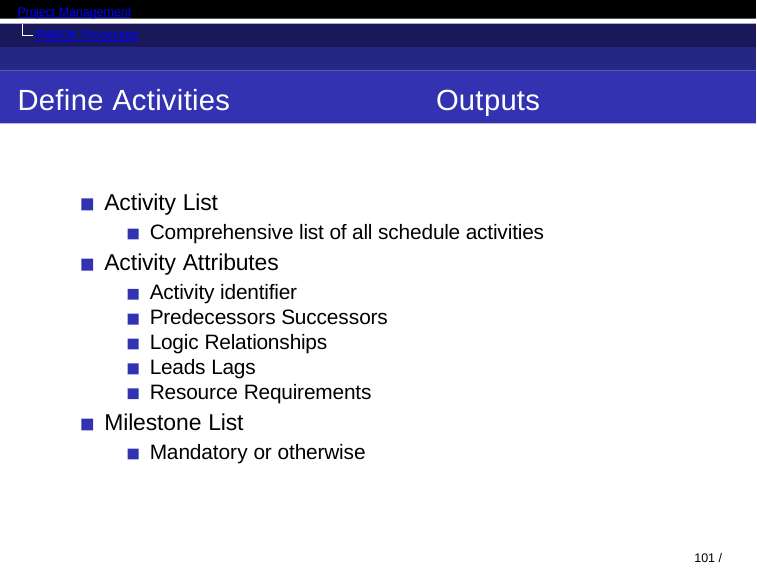

Project Management

PMBOK Processes

Define Activities
Outputs
Activity List
Comprehensive list of all schedule activities
Activity Attributes
Activity identifier  Predecessors Successors  Logic Relationships
Leads Lags
Resource Requirements
Milestone List
Mandatory or otherwise

101 / 130